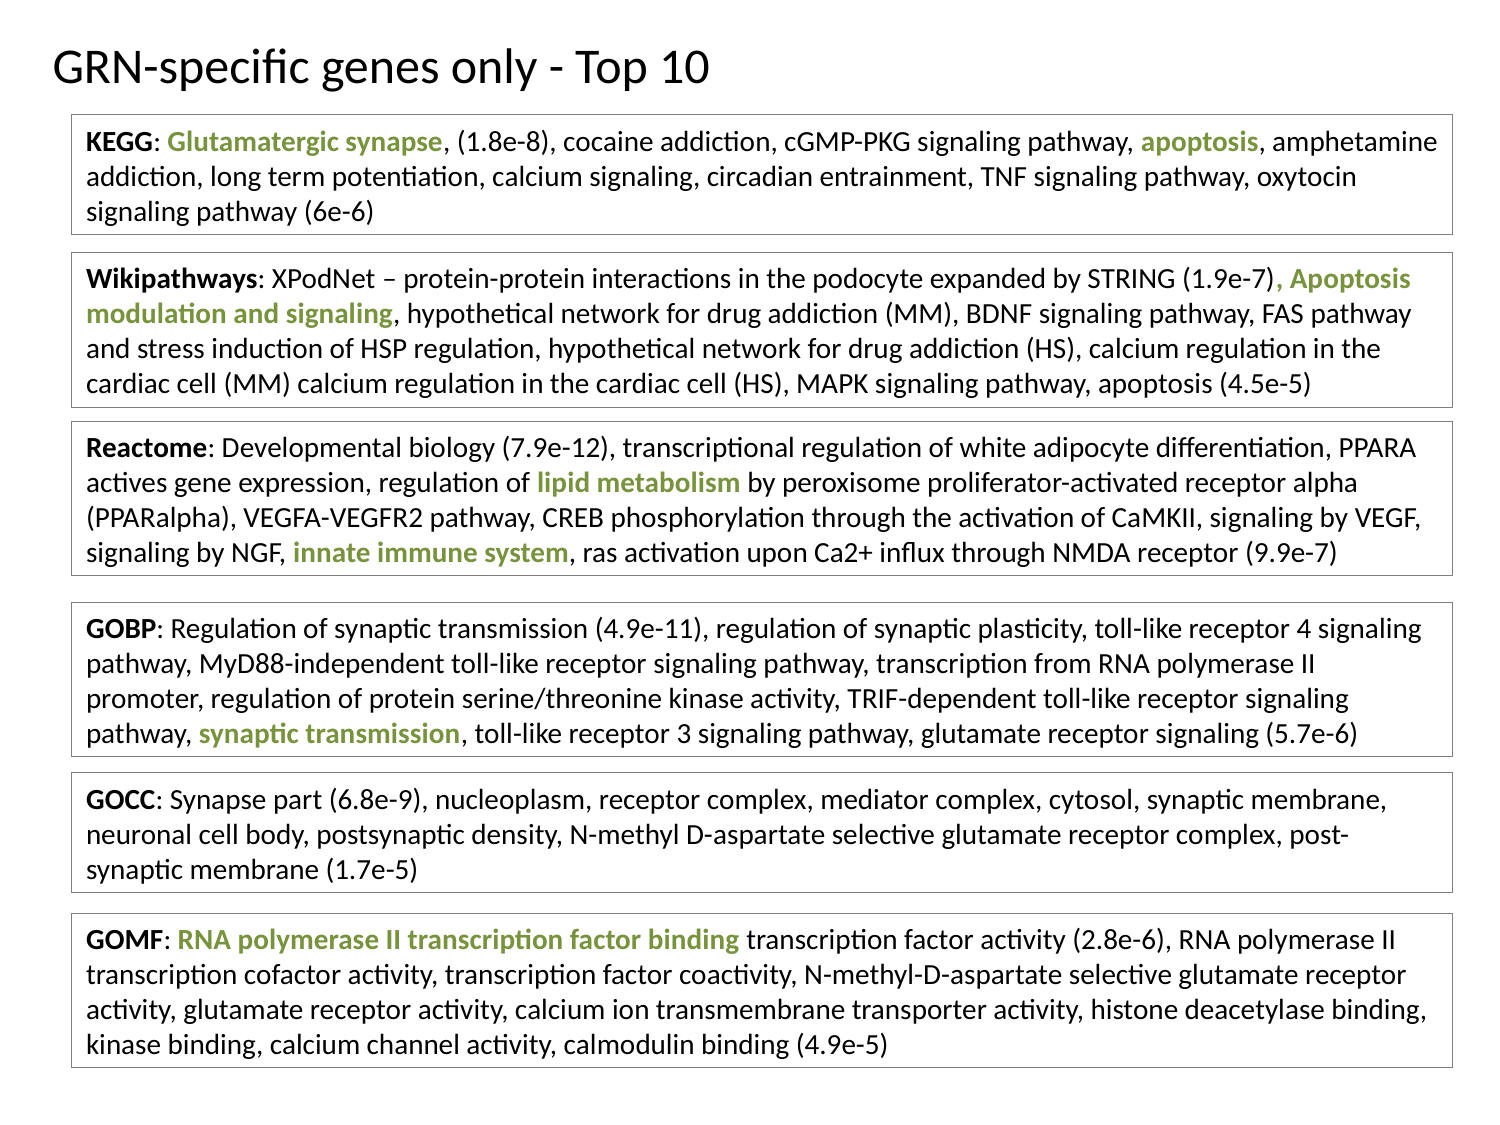

GRN-specific genes only - Top 10
KEGG: Glutamatergic synapse, (1.8e-8), cocaine addiction, cGMP-PKG signaling pathway, apoptosis, amphetamine addiction, long term potentiation, calcium signaling, circadian entrainment, TNF signaling pathway, oxytocin signaling pathway (6e-6)
Wikipathways: XPodNet – protein-protein interactions in the podocyte expanded by STRING (1.9e-7), Apoptosis modulation and signaling, hypothetical network for drug addiction (MM), BDNF signaling pathway, FAS pathway and stress induction of HSP regulation, hypothetical network for drug addiction (HS), calcium regulation in the cardiac cell (MM) calcium regulation in the cardiac cell (HS), MAPK signaling pathway, apoptosis (4.5e-5)
Reactome: Developmental biology (7.9e-12), transcriptional regulation of white adipocyte differentiation, PPARA actives gene expression, regulation of lipid metabolism by peroxisome proliferator-activated receptor alpha (PPARalpha), VEGFA-VEGFR2 pathway, CREB phosphorylation through the activation of CaMKII, signaling by VEGF, signaling by NGF, innate immune system, ras activation upon Ca2+ influx through NMDA receptor (9.9e-7)
GOBP: Regulation of synaptic transmission (4.9e-11), regulation of synaptic plasticity, toll-like receptor 4 signaling pathway, MyD88-independent toll-like receptor signaling pathway, transcription from RNA polymerase II promoter, regulation of protein serine/threonine kinase activity, TRIF-dependent toll-like receptor signaling pathway, synaptic transmission, toll-like receptor 3 signaling pathway, glutamate receptor signaling (5.7e-6)
GOCC: Synapse part (6.8e-9), nucleoplasm, receptor complex, mediator complex, cytosol, synaptic membrane, neuronal cell body, postsynaptic density, N-methyl D-aspartate selective glutamate receptor complex, post-synaptic membrane (1.7e-5)
GOMF: RNA polymerase II transcription factor binding transcription factor activity (2.8e-6), RNA polymerase II transcription cofactor activity, transcription factor coactivity, N-methyl-D-aspartate selective glutamate receptor activity, glutamate receptor activity, calcium ion transmembrane transporter activity, histone deacetylase binding, kinase binding, calcium channel activity, calmodulin binding (4.9e-5)